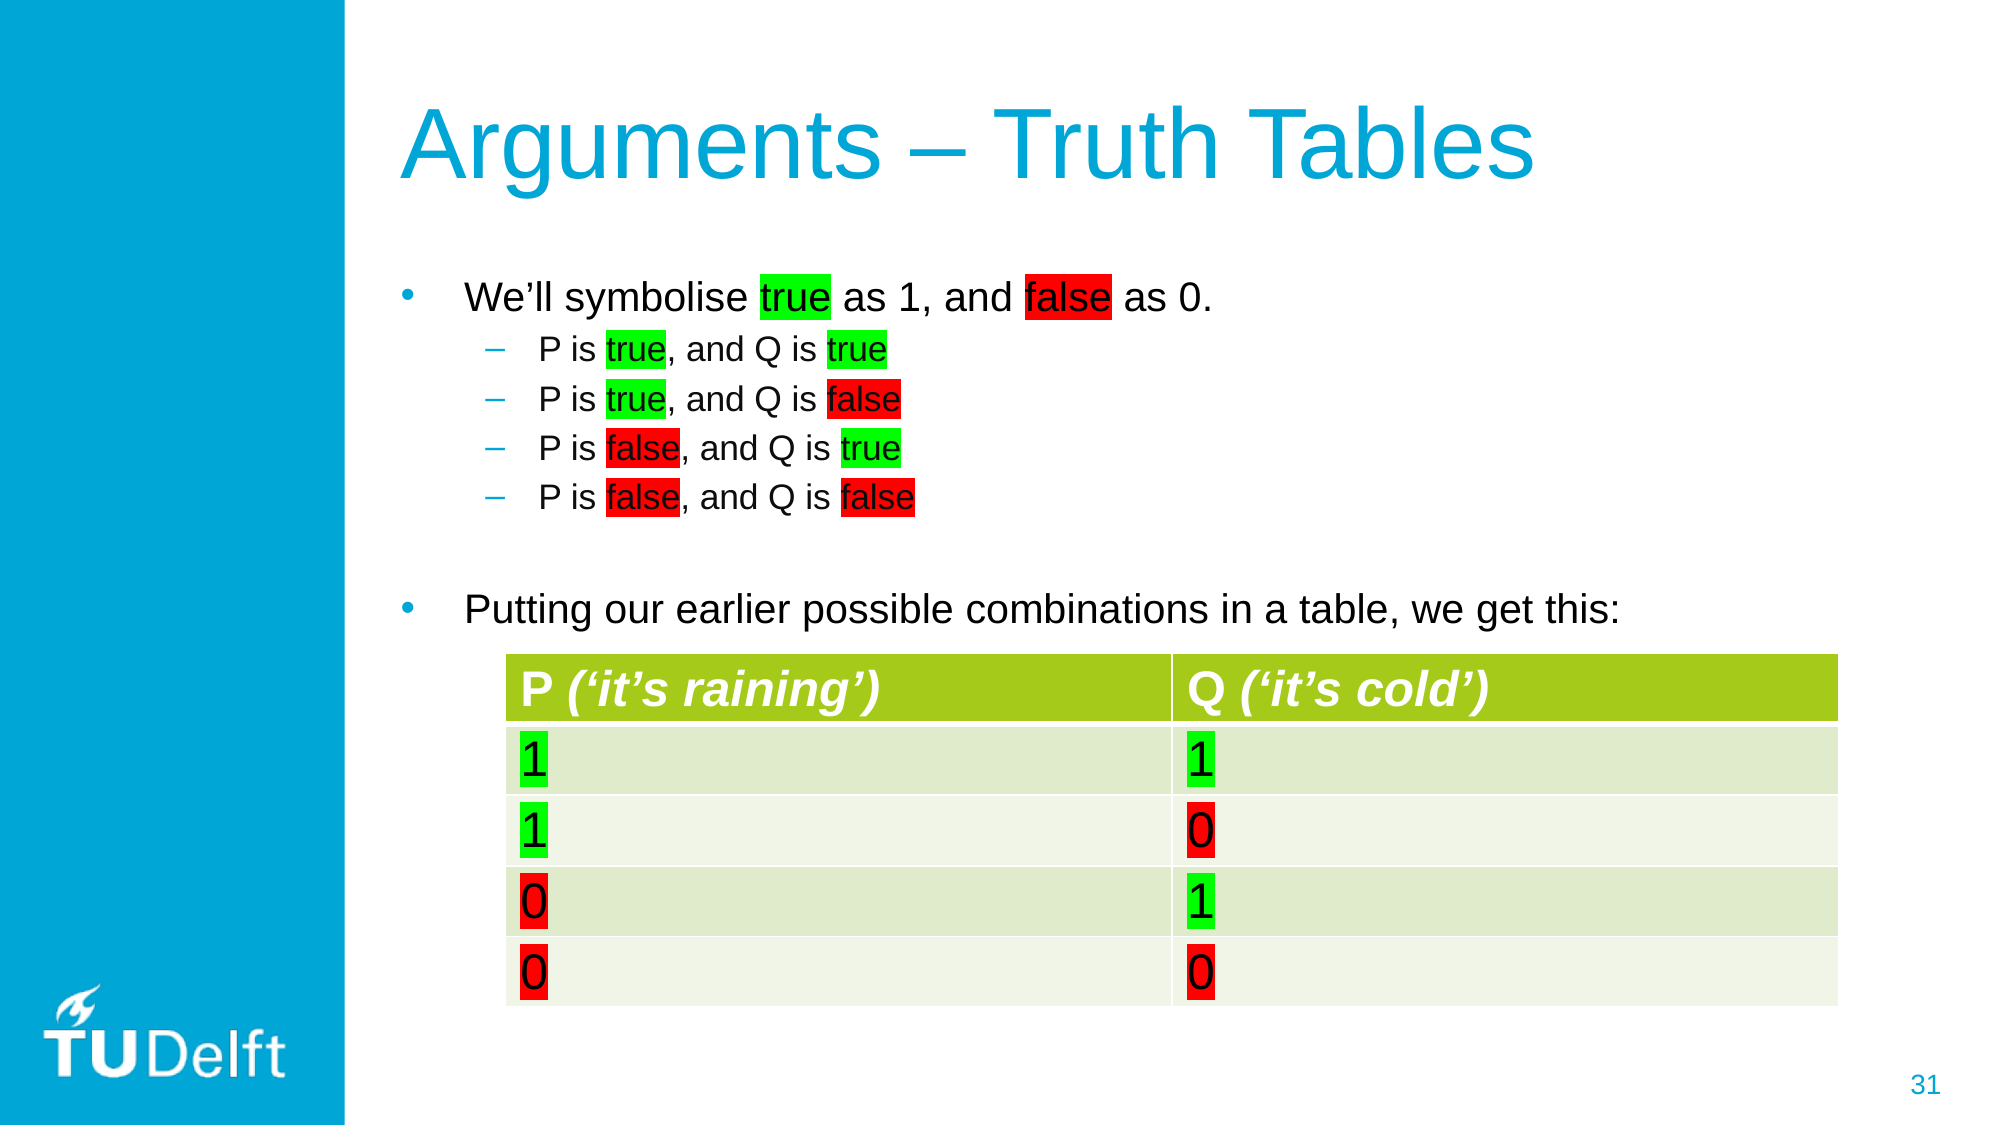

# Arguments – Truth Tables
We’ll symbolise true as 1, and false as 0.
P is true, and Q is true
P is true, and Q is false
P is false, and Q is true
P is false, and Q is false

Putting our earlier possible combinations in a table, we get this:

| P (‘it’s raining’) | Q (‘it’s cold’) |
| --- | --- |
| 1 | 1 |
| 1 | 0 |
| 0 | 1 |
| 0 | 0 |